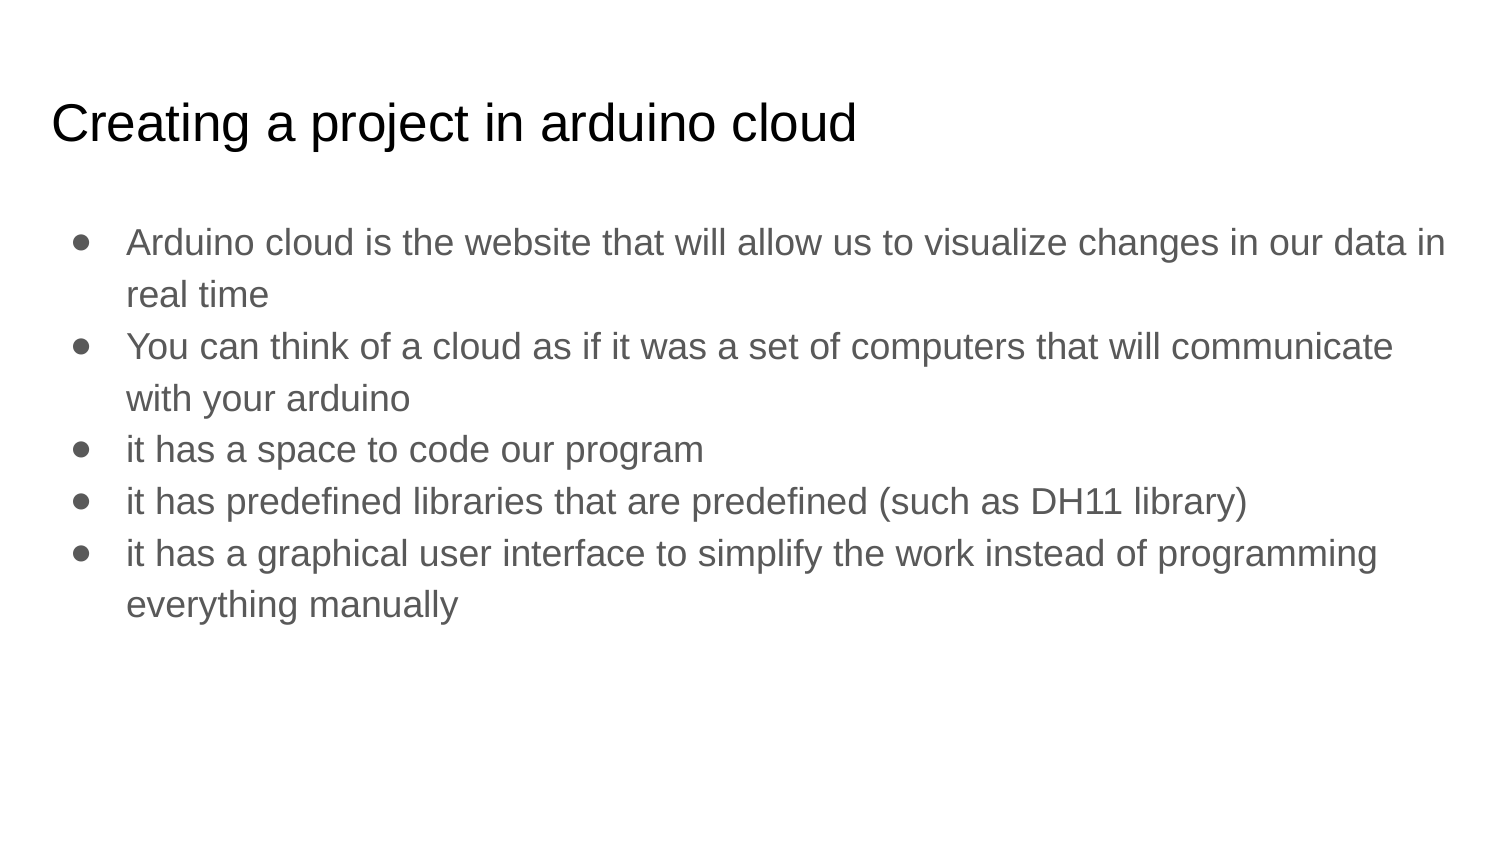

# Creating a project in arduino cloud
Arduino cloud is the website that will allow us to visualize changes in our data in real time
You can think of a cloud as if it was a set of computers that will communicate with your arduino
it has a space to code our program
it has predefined libraries that are predefined (such as DH11 library)
it has a graphical user interface to simplify the work instead of programming everything manually